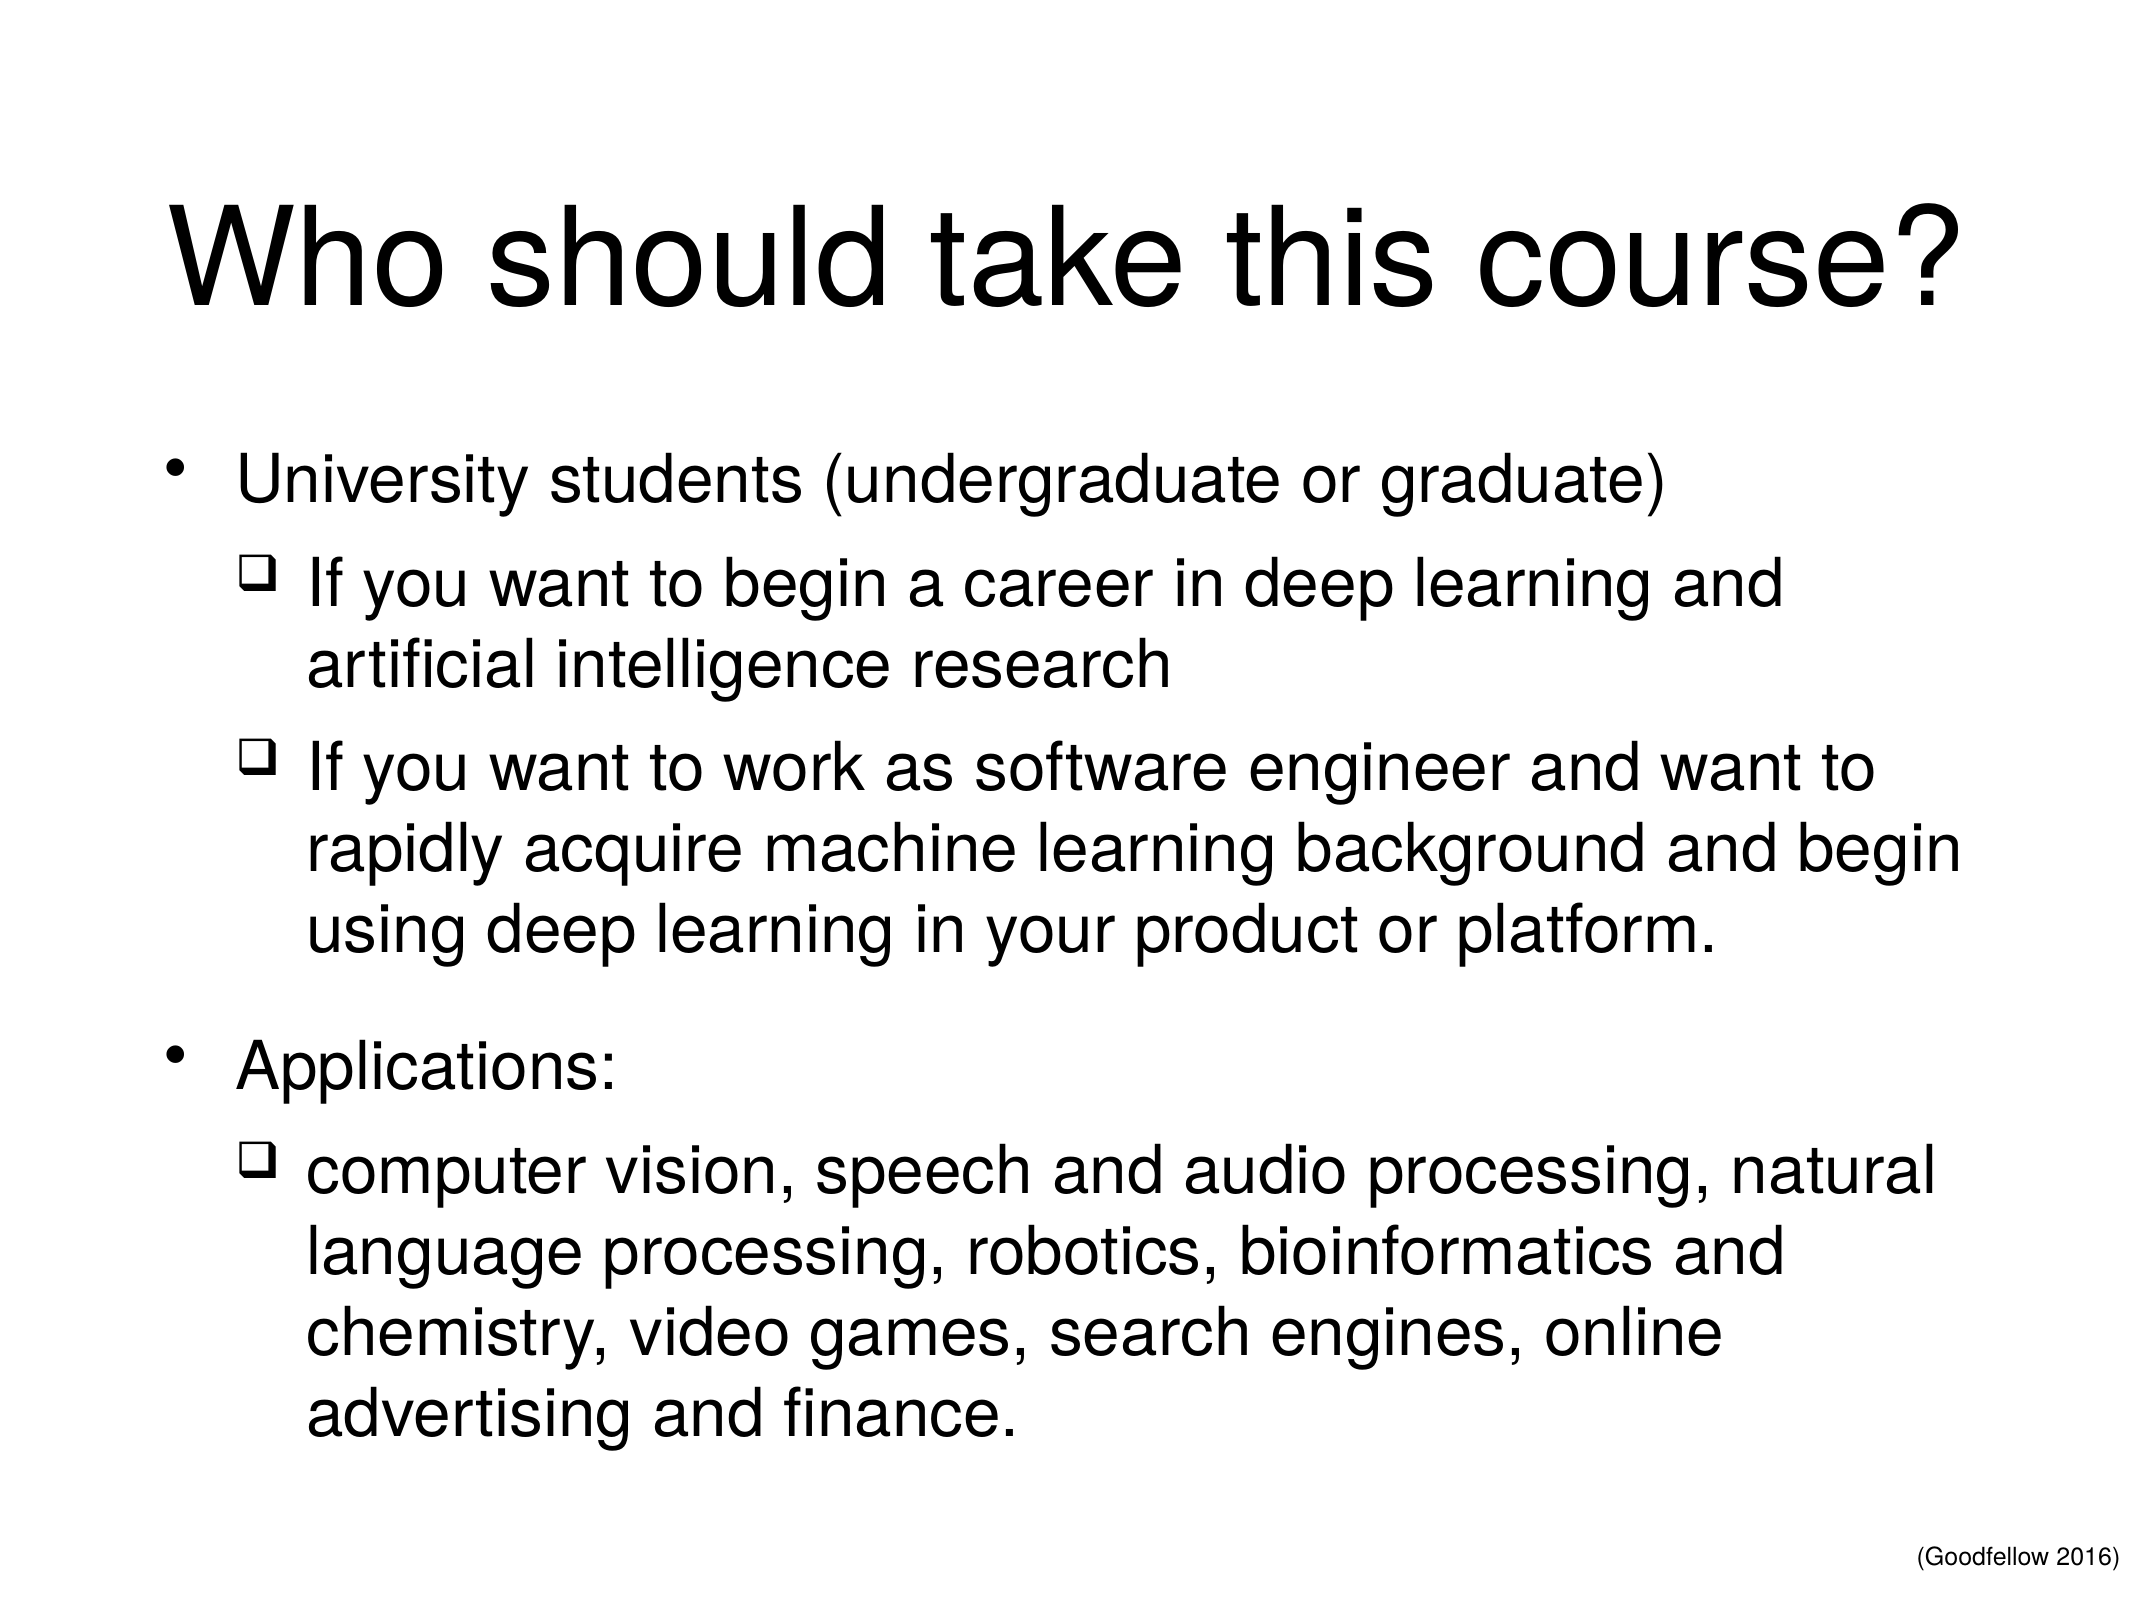

# Who should take this course?
University students (undergraduate or graduate)
If you want to begin a career in deep learning and artificial intelligence research
If you want to work as software engineer and want to rapidly acquire machine learning background and begin using deep learning in your product or platform.
Applications:
computer vision, speech and audio processing, natural language processing, robotics, bioinformatics and chemistry, video games, search engines, online advertising and finance.